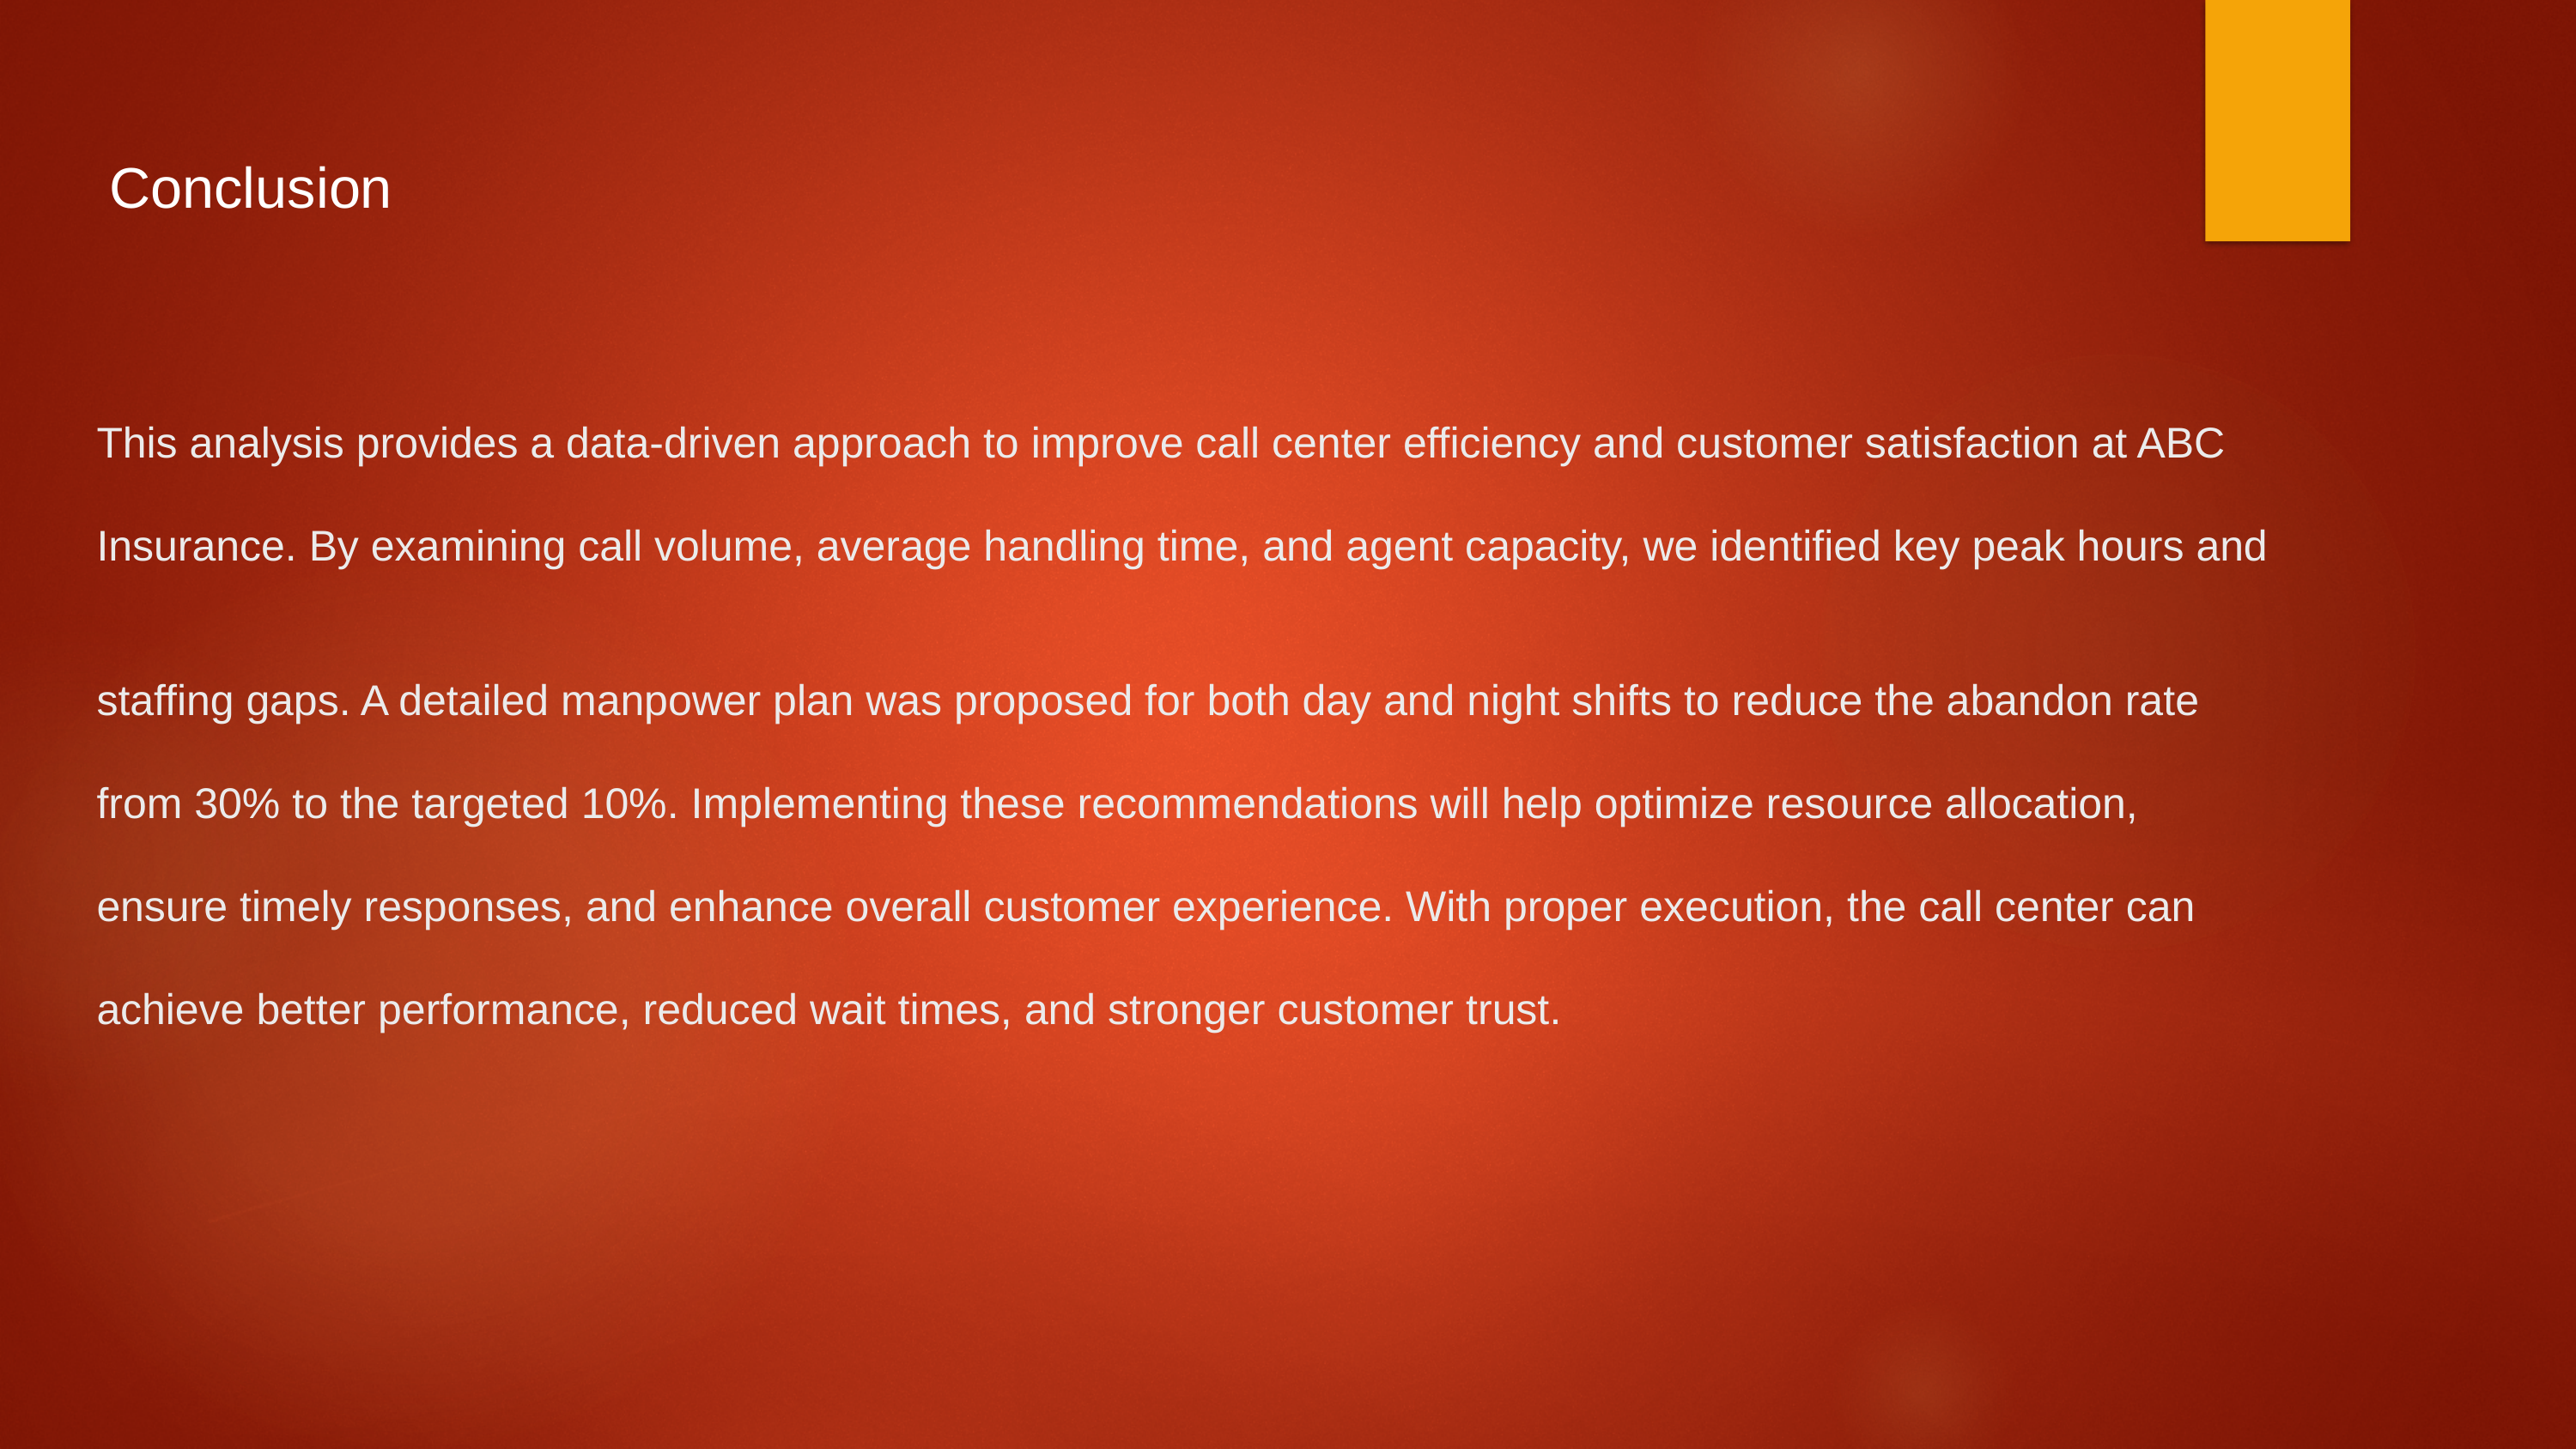

Conclusion

# This analysis provides a data-driven approach to improve call center efficiency and customer satisfaction at ABC Insurance. By examining call volume, average handling time, and agent capacity, we identified key peak hours and staffing gaps. A detailed manpower plan was proposed for both day and night shifts to reduce the abandon rate from 30% to the targeted 10%. Implementing these recommendations will help optimize resource allocation, ensure timely responses, and enhance overall customer experience. With proper execution, the call center can achieve better performance, reduced wait times, and stronger customer trust.